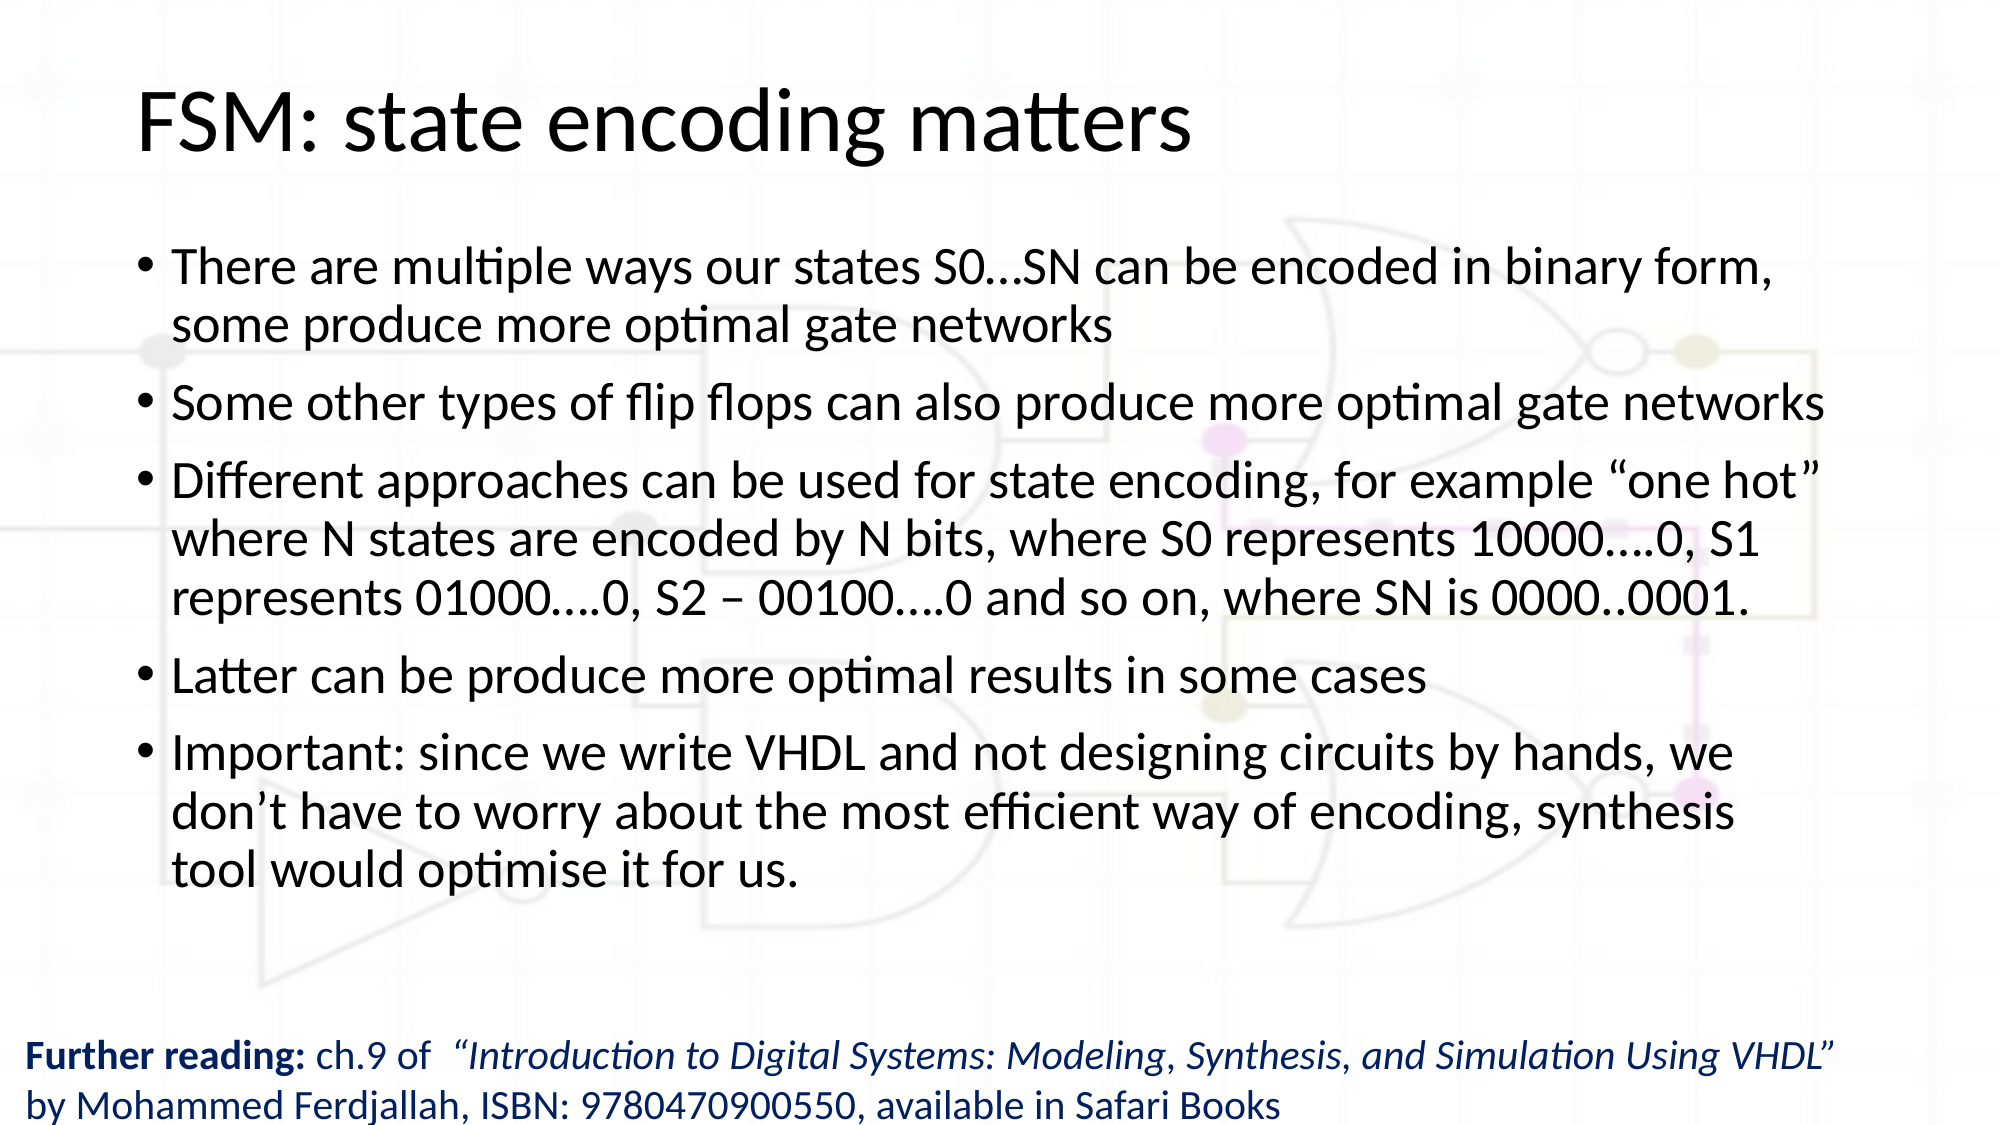

# FSM: state encoding matters
There are multiple ways our states S0…SN can be encoded in binary form, some produce more optimal gate networks
Some other types of flip flops can also produce more optimal gate networks
Different approaches can be used for state encoding, for example “one hot” where N states are encoded by N bits, where S0 represents 10000….0, S1 represents 01000….0, S2 – 00100….0 and so on, where SN is 0000..0001.
Latter can be produce more optimal results in some cases
Important: since we write VHDL and not designing circuits by hands, we don’t have to worry about the most efficient way of encoding, synthesis tool would optimise it for us.
Further reading: ch.9 of  “Introduction to Digital Systems: Modeling, Synthesis, and Simulation Using VHDL”
by Mohammed Ferdjallah, ISBN: 9780470900550, available in Safari Books